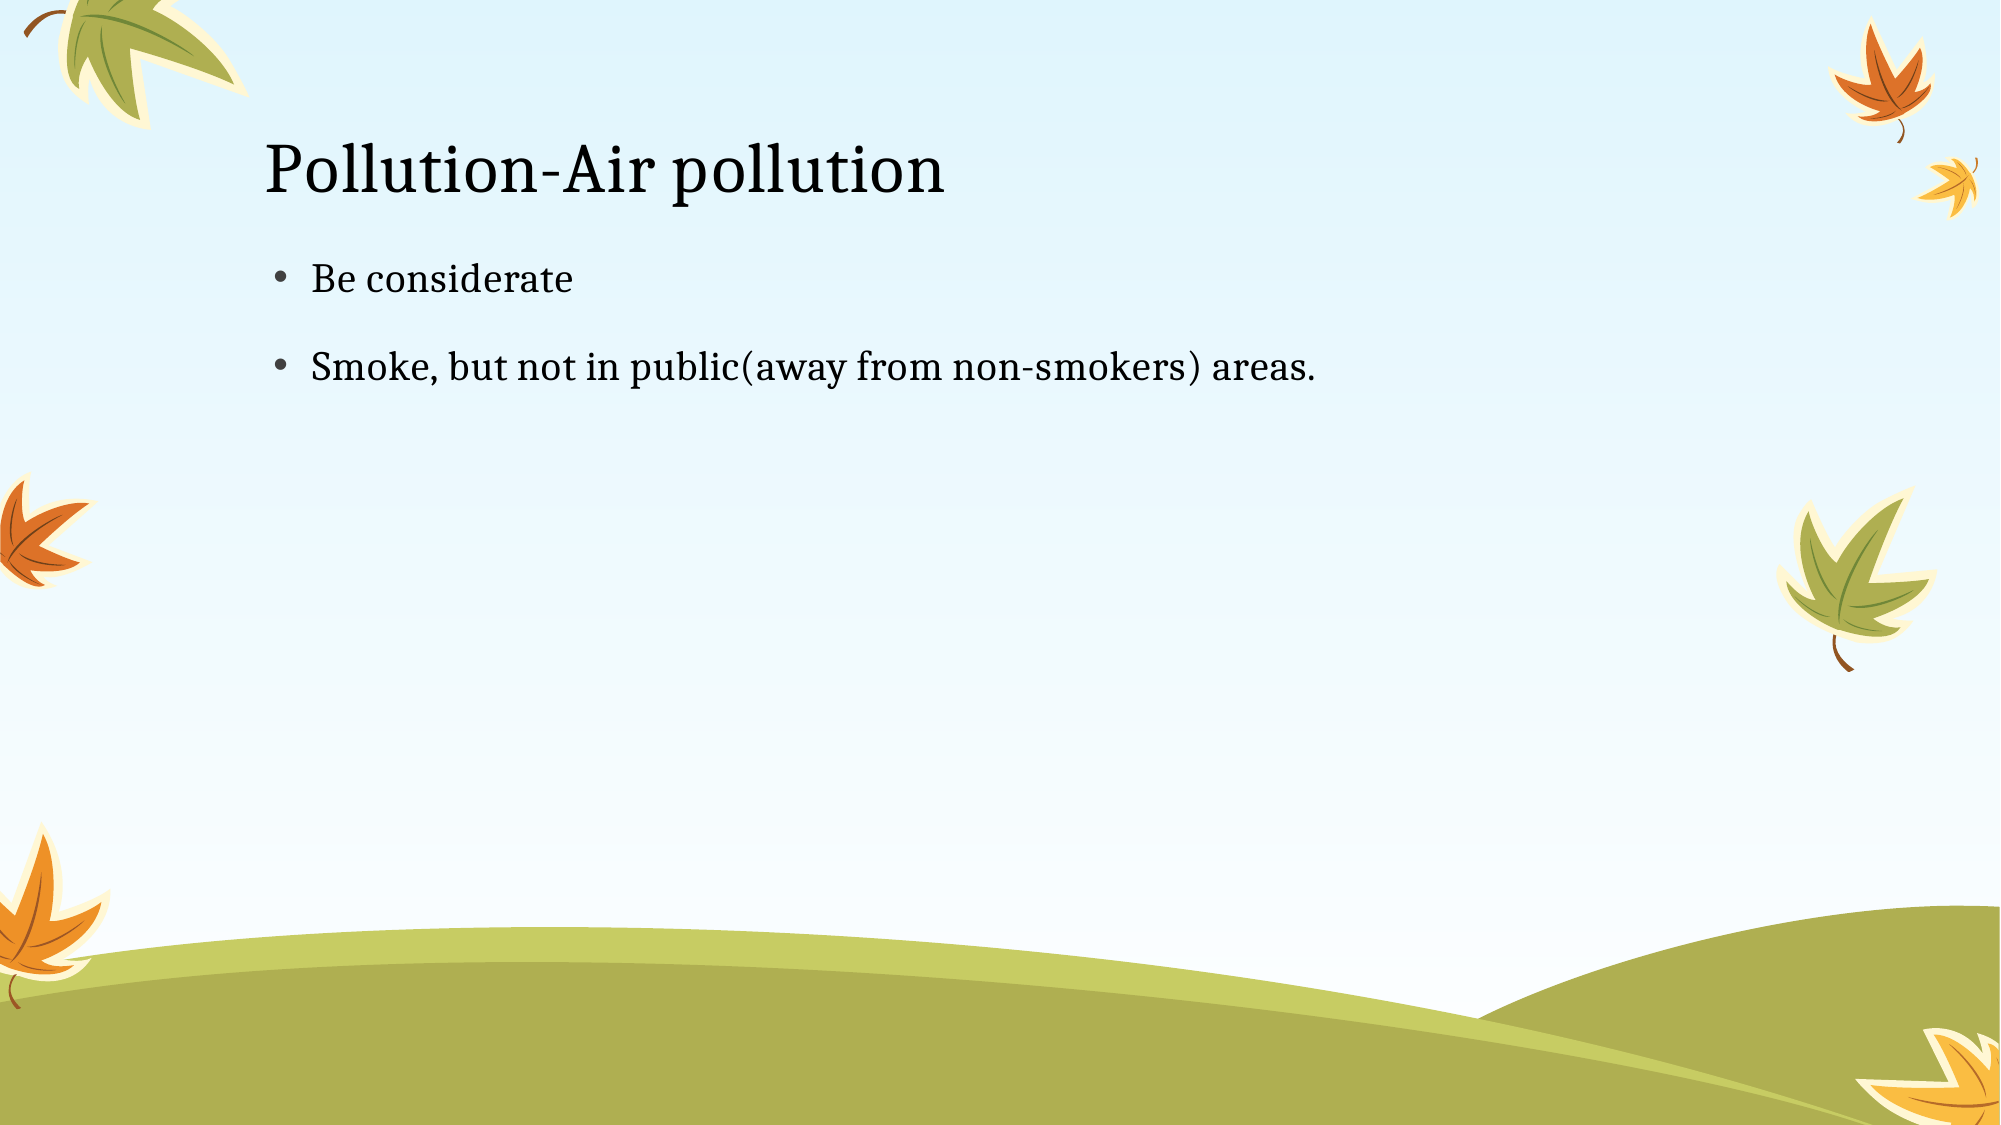

# Pollution-Air pollution
Be considerate
Smoke, but not in public(away from non-smokers) areas.